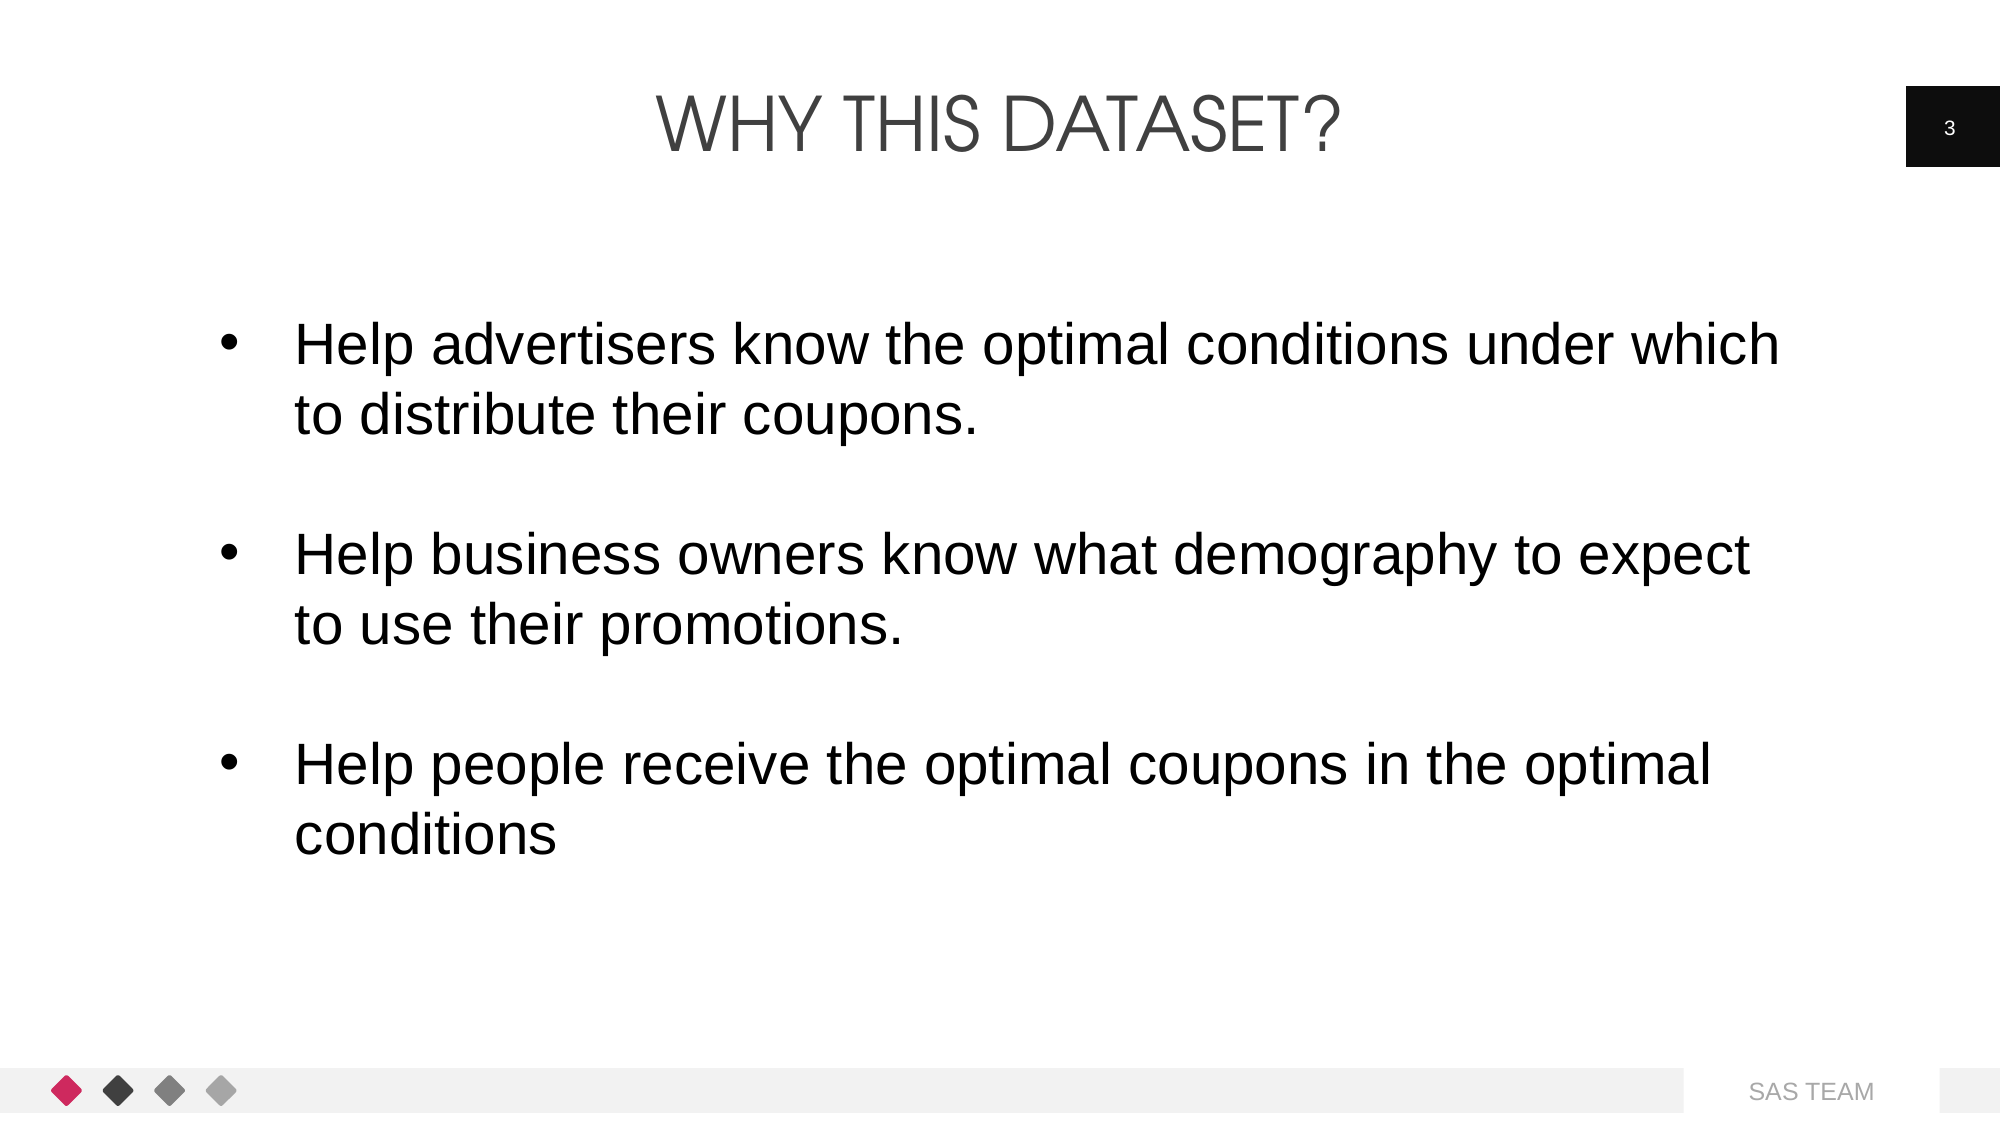

# Why this dataset?
3
Help advertisers know the optimal conditions under which to distribute their coupons.

Help business owners know what demography to expect to use their promotions.

Help people receive the optimal coupons in the optimal conditions
SAS TEAM